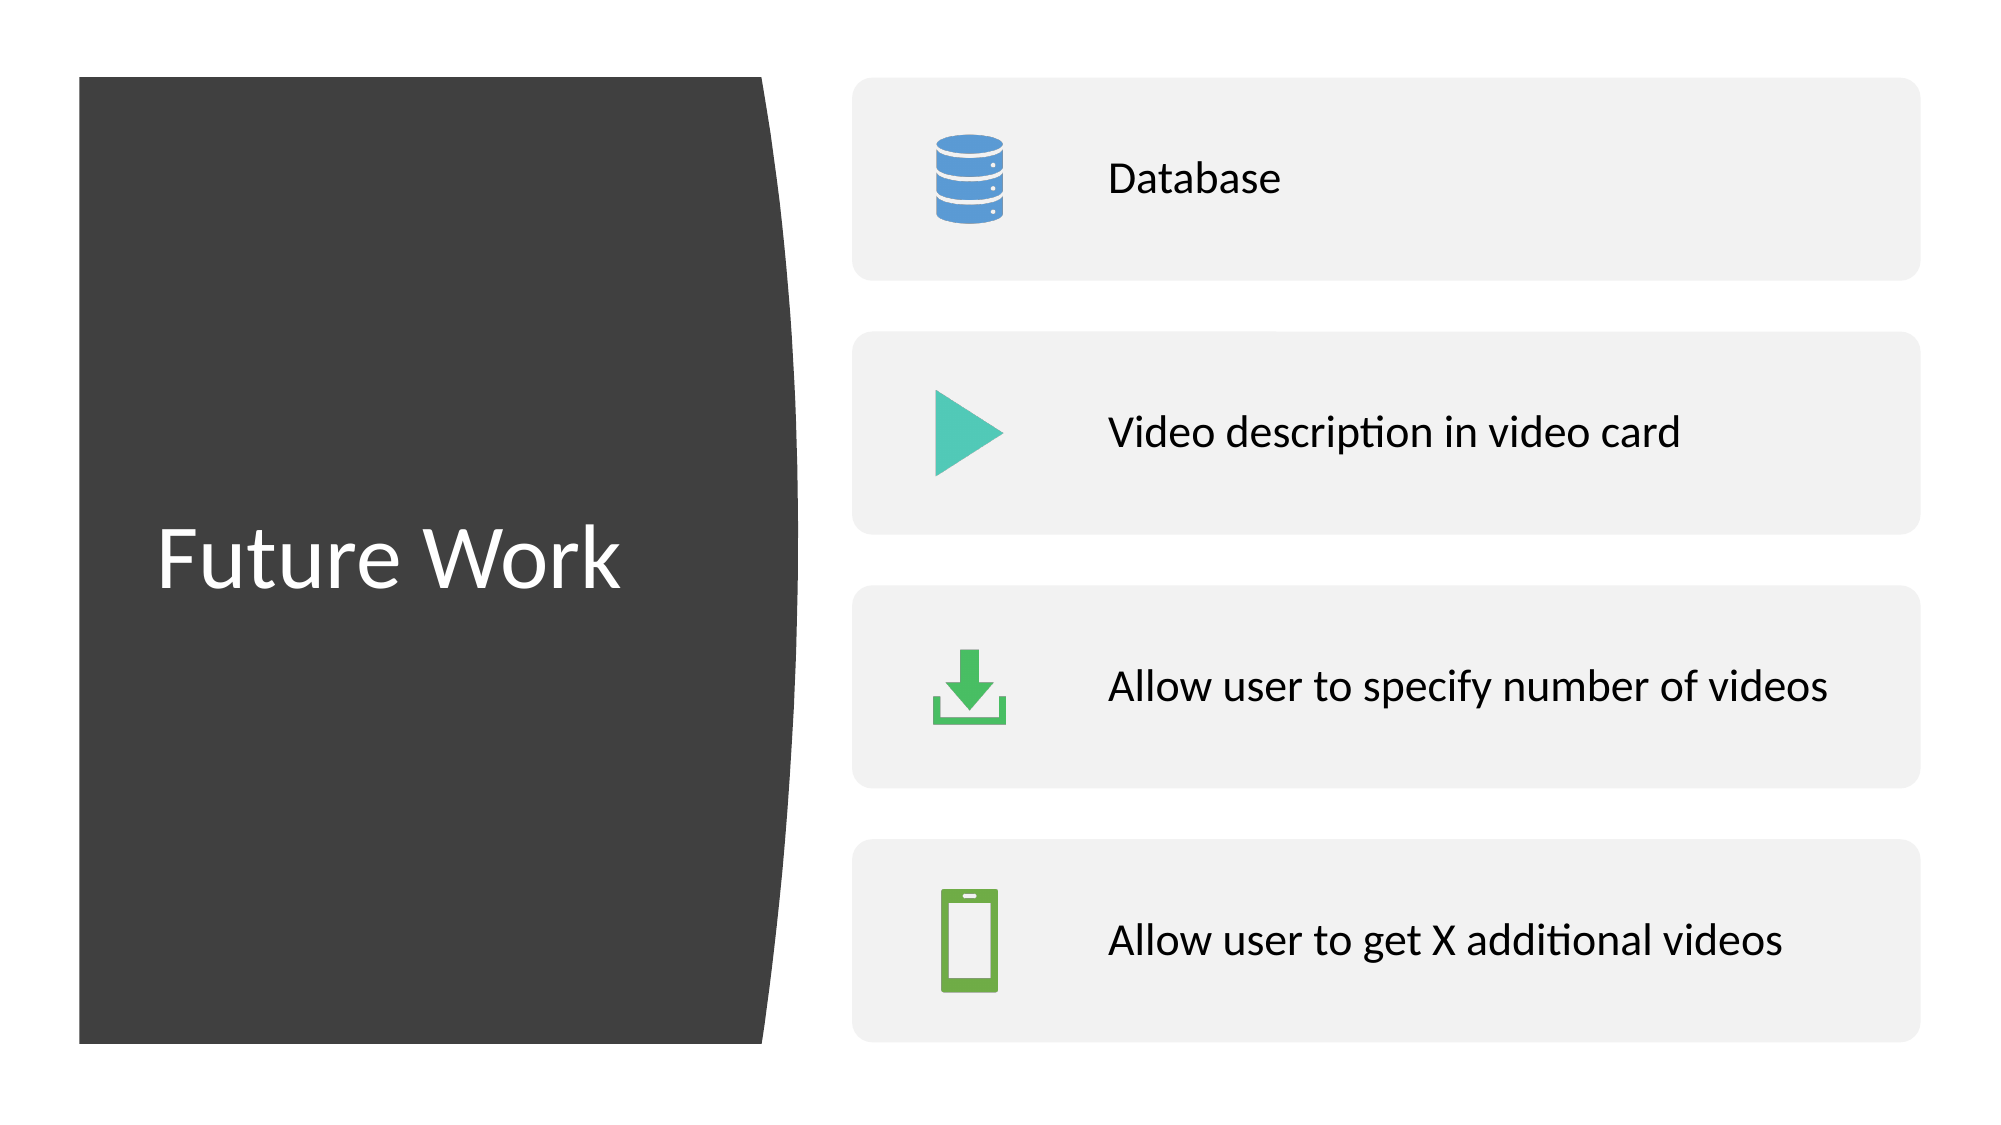

Database
Video description in video card
Allow user to specify number of videos
Allow user to get X additional videos

# Future Work